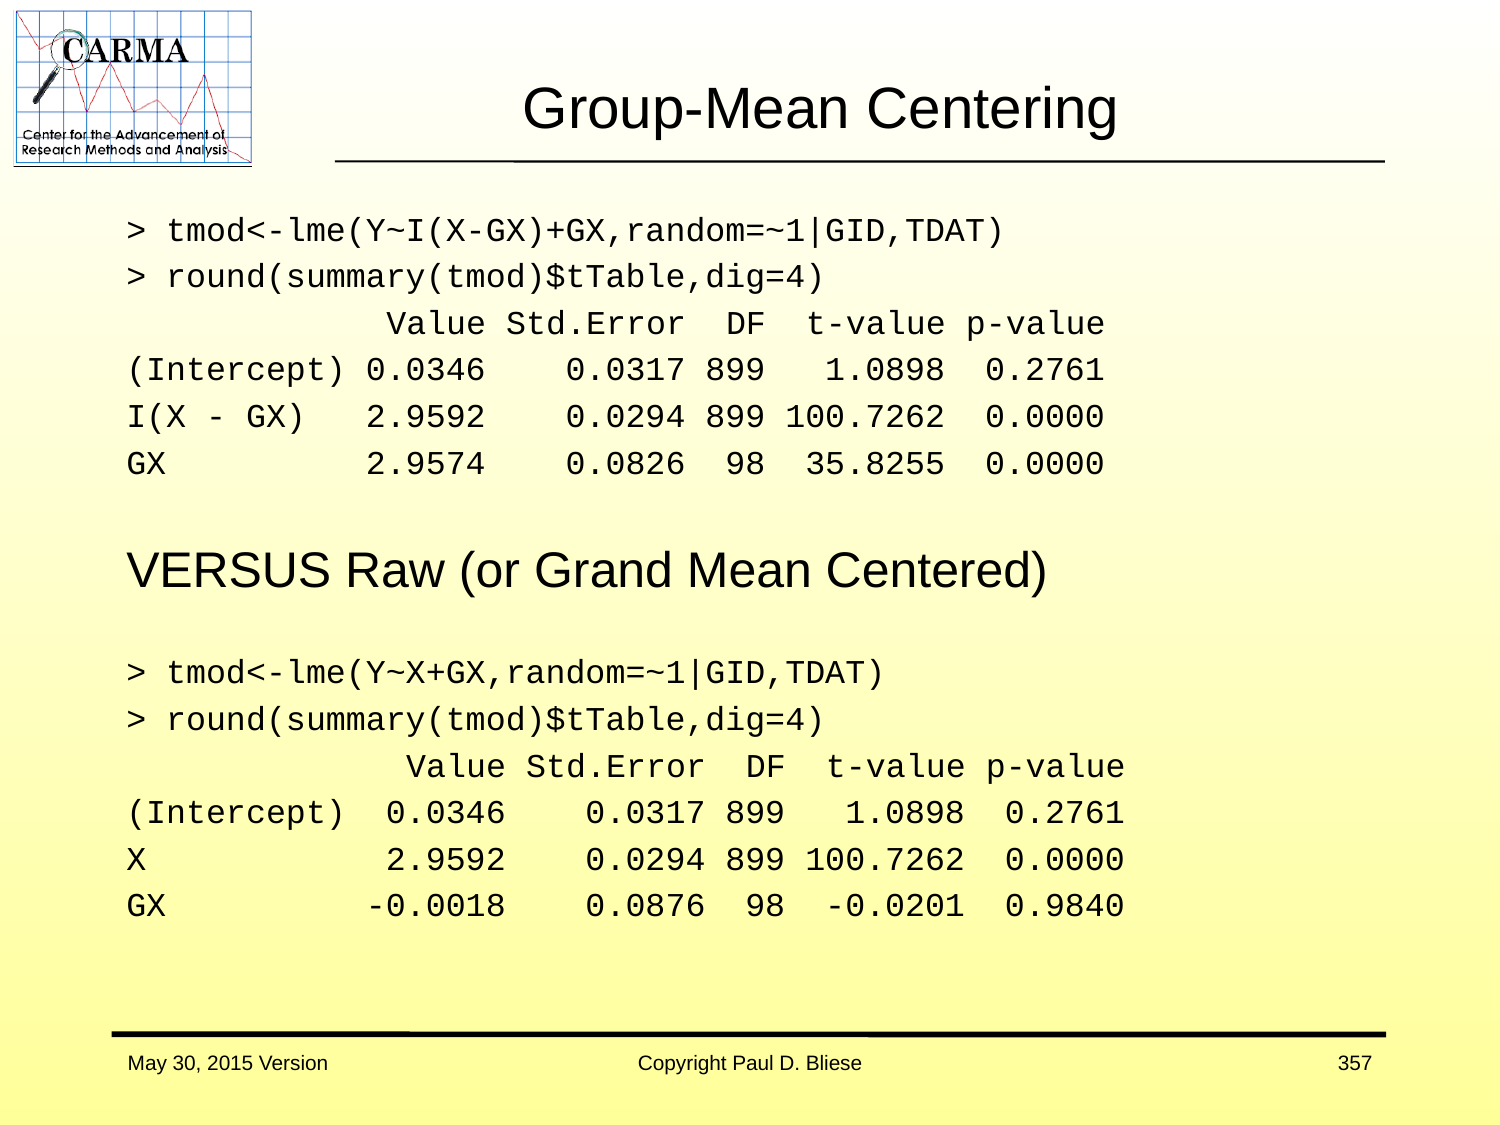

# Group-Mean Centering
> tmod<-lme(Y~I(X-GX)+GX,random=~1|GID,TDAT)
> round(summary(tmod)$tTable,dig=4)
             Value Std.Error  DF  t-value p-value
(Intercept) 0.0346    0.0317 899   1.0898  0.2761
I(X - GX)   2.9592    0.0294 899 100.7262  0.0000
GX          2.9574    0.0826  98  35.8255  0.0000

VERSUS Raw (or Grand Mean Centered)

> tmod<-lme(Y~X+GX,random=~1|GID,TDAT)
> round(summary(tmod)$tTable,dig=4)
              Value Std.Error  DF  t-value p-value
(Intercept)  0.0346    0.0317 899   1.0898  0.2761
X            2.9592    0.0294 899 100.7262  0.0000
GX          -0.0018    0.0876  98  -0.0201  0.9840
May 30, 2015 Version
Copyright Paul D. Bliese
357